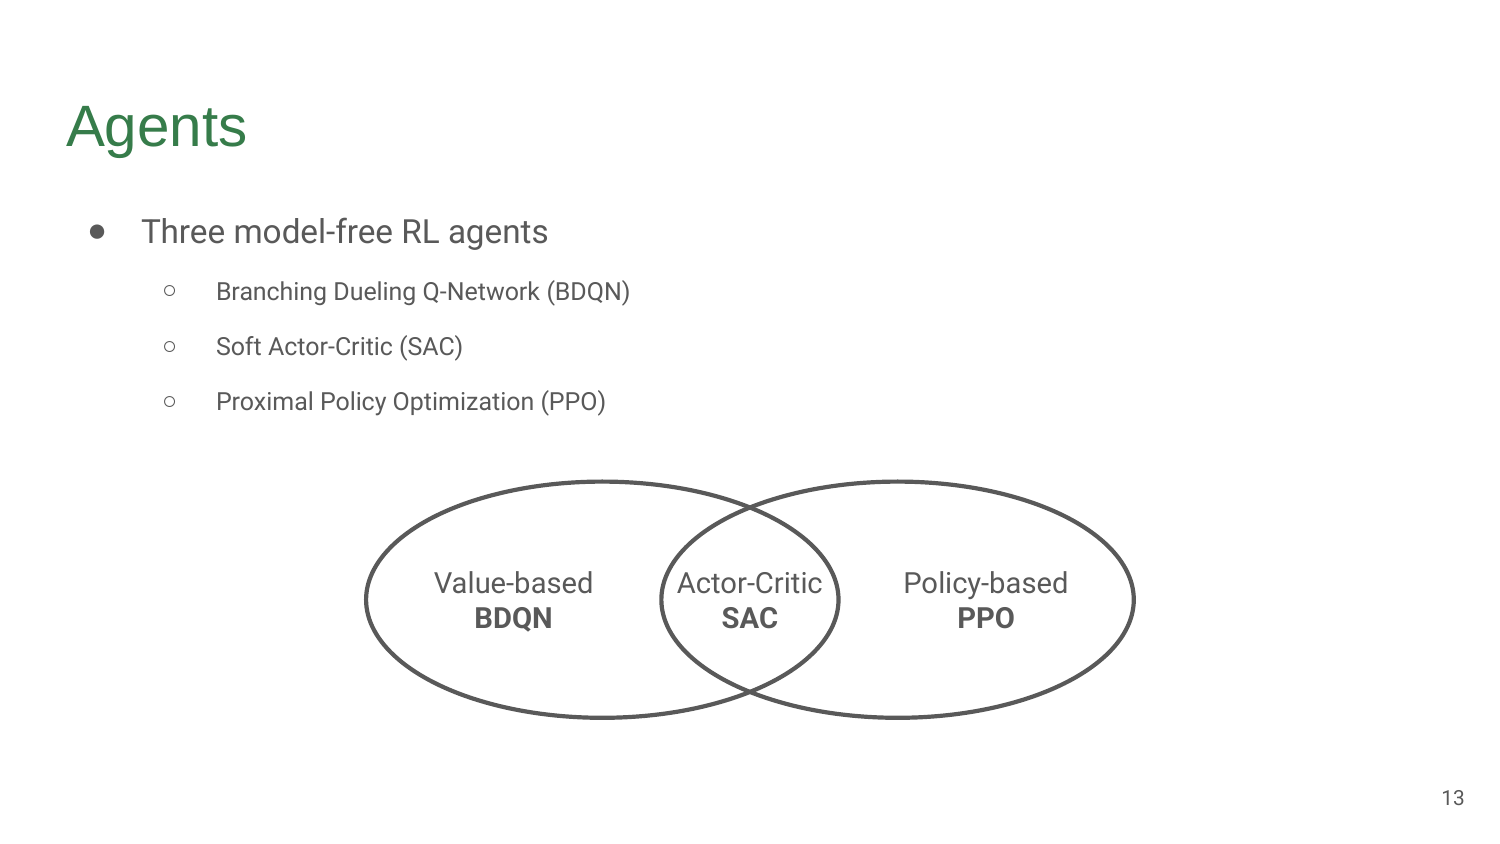

# Agents
Three model-free RL agents
Branching Dueling Q-Network (BDQN)
Soft Actor-Critic (SAC)
Proximal Policy Optimization (PPO)

Value-based
BDQN
Actor-Critic
SAC
Policy-based
PPO
13